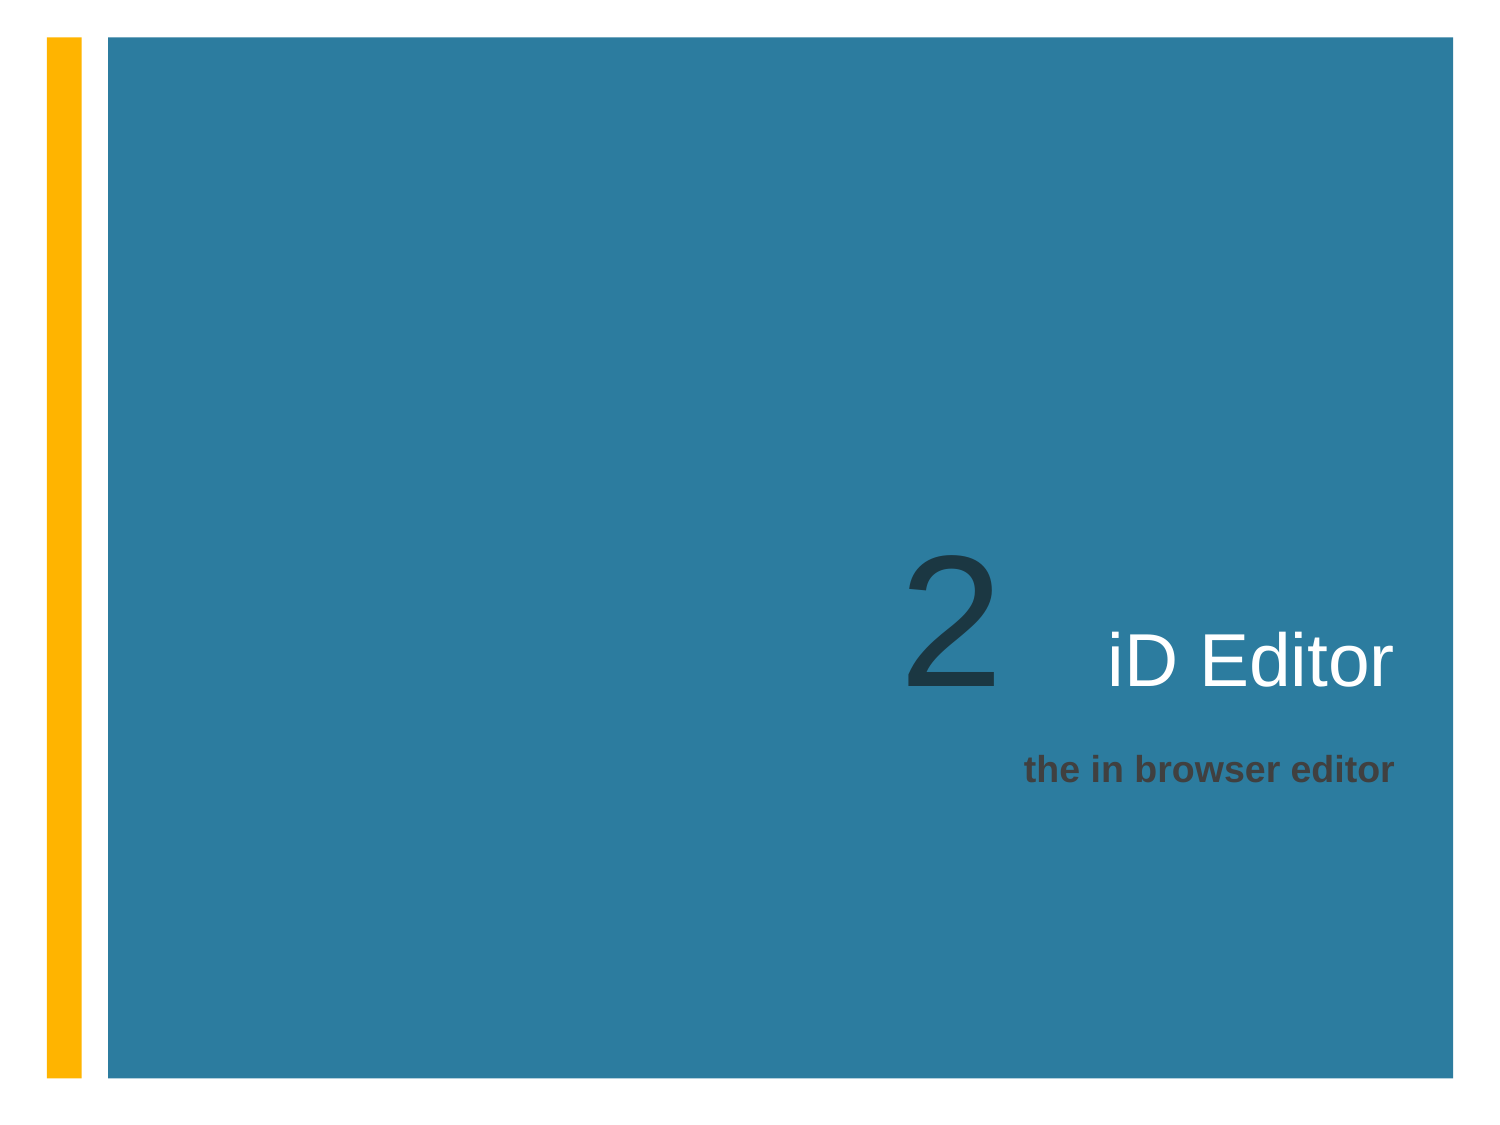

# 2	 iD Editor
the in browser editor